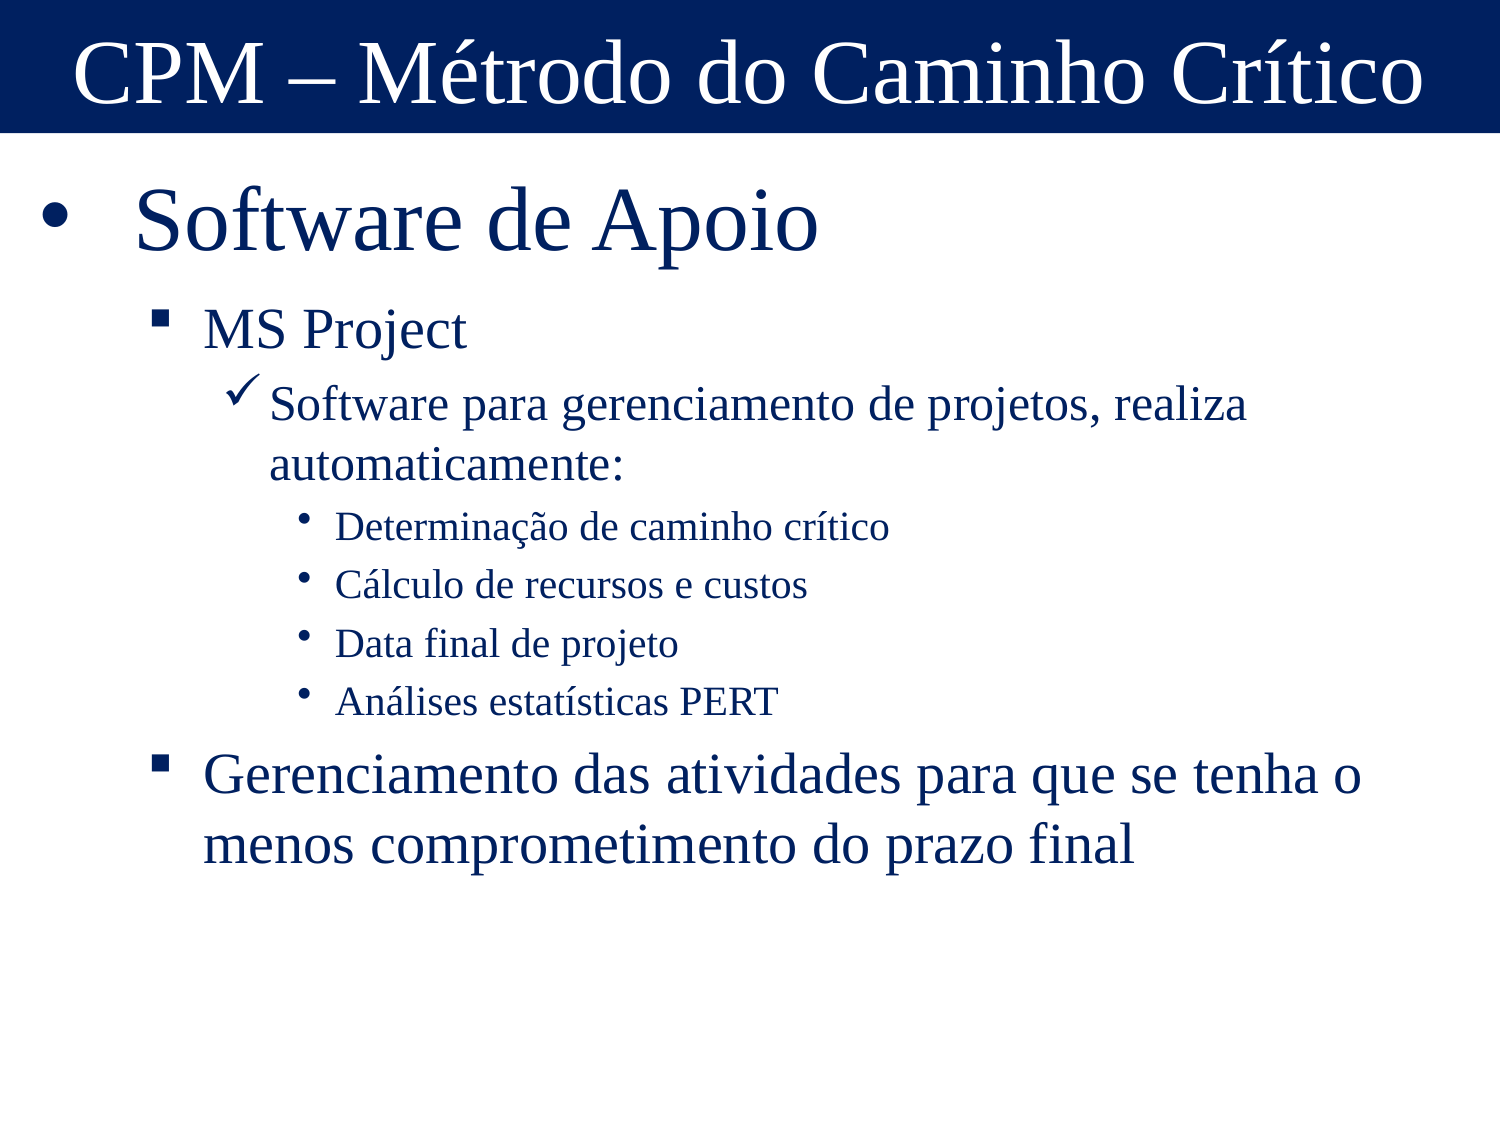

CPM – Métrodo do Caminho Crítico
# Software de Apoio
MS Project
Software para gerenciamento de projetos, realiza automaticamente:
Determinação de caminho crítico
Cálculo de recursos e custos
Data final de projeto
Análises estatísticas PERT
Gerenciamento das atividades para que se tenha o menos comprometimento do prazo final